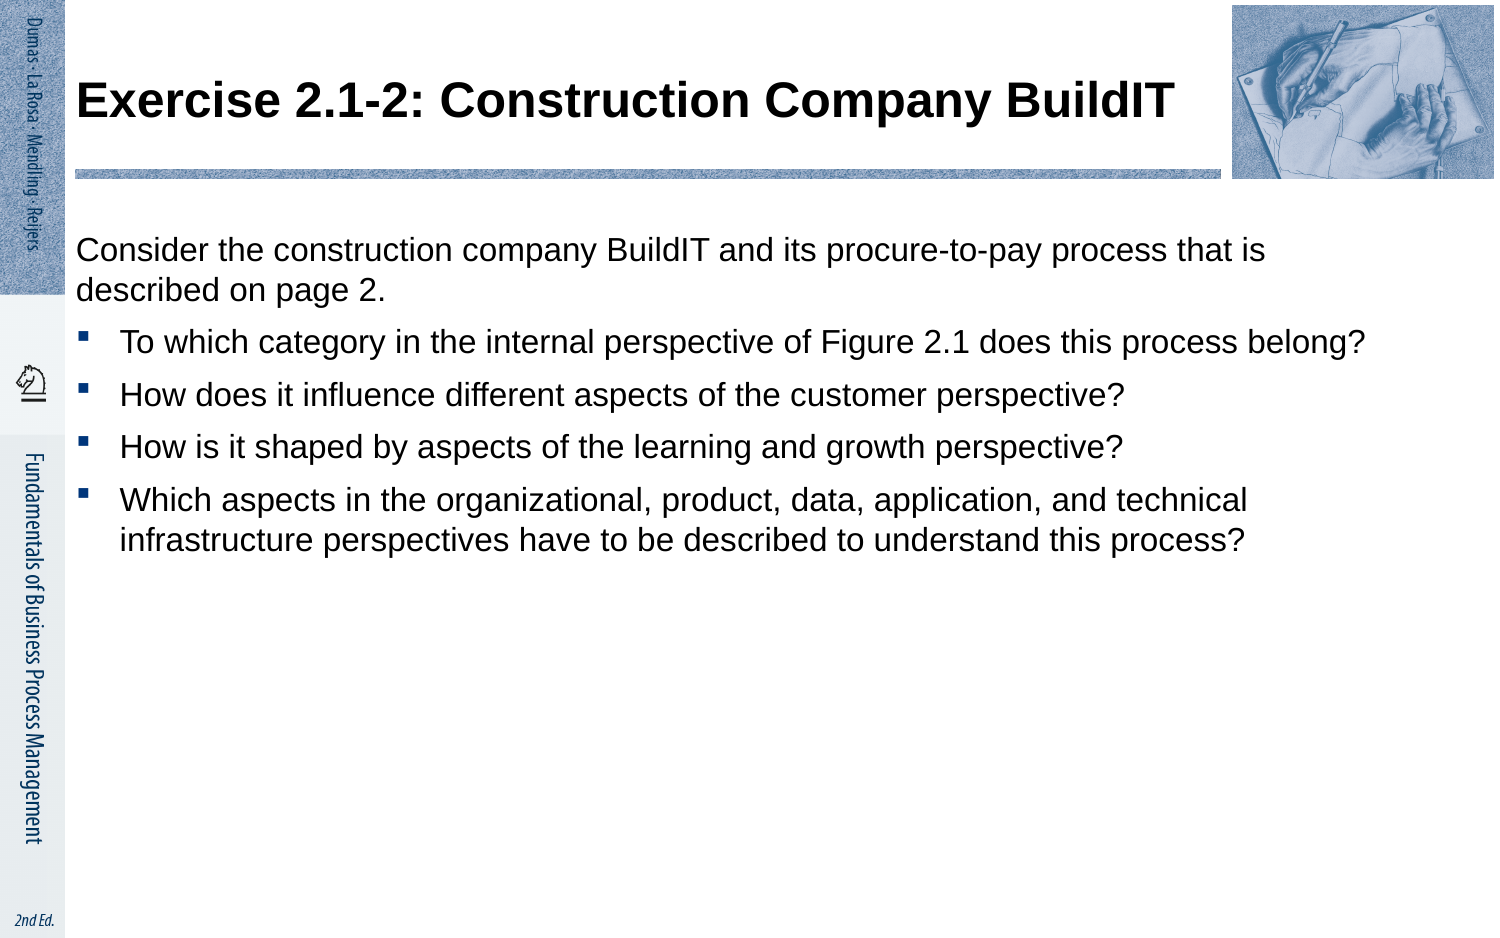

# Exercise 2.1-2: Construction Company BuildIT
Consider the construction company BuildIT and its procure-to-pay process that is described on page 2.
To which category in the internal perspective of Figure 2.1 does this process belong?
How does it influence different aspects of the customer perspective?
How is it shaped by aspects of the learning and growth perspective?
Which aspects in the organizational, product, data, application, and technical infrastructure perspectives have to be described to understand this process?